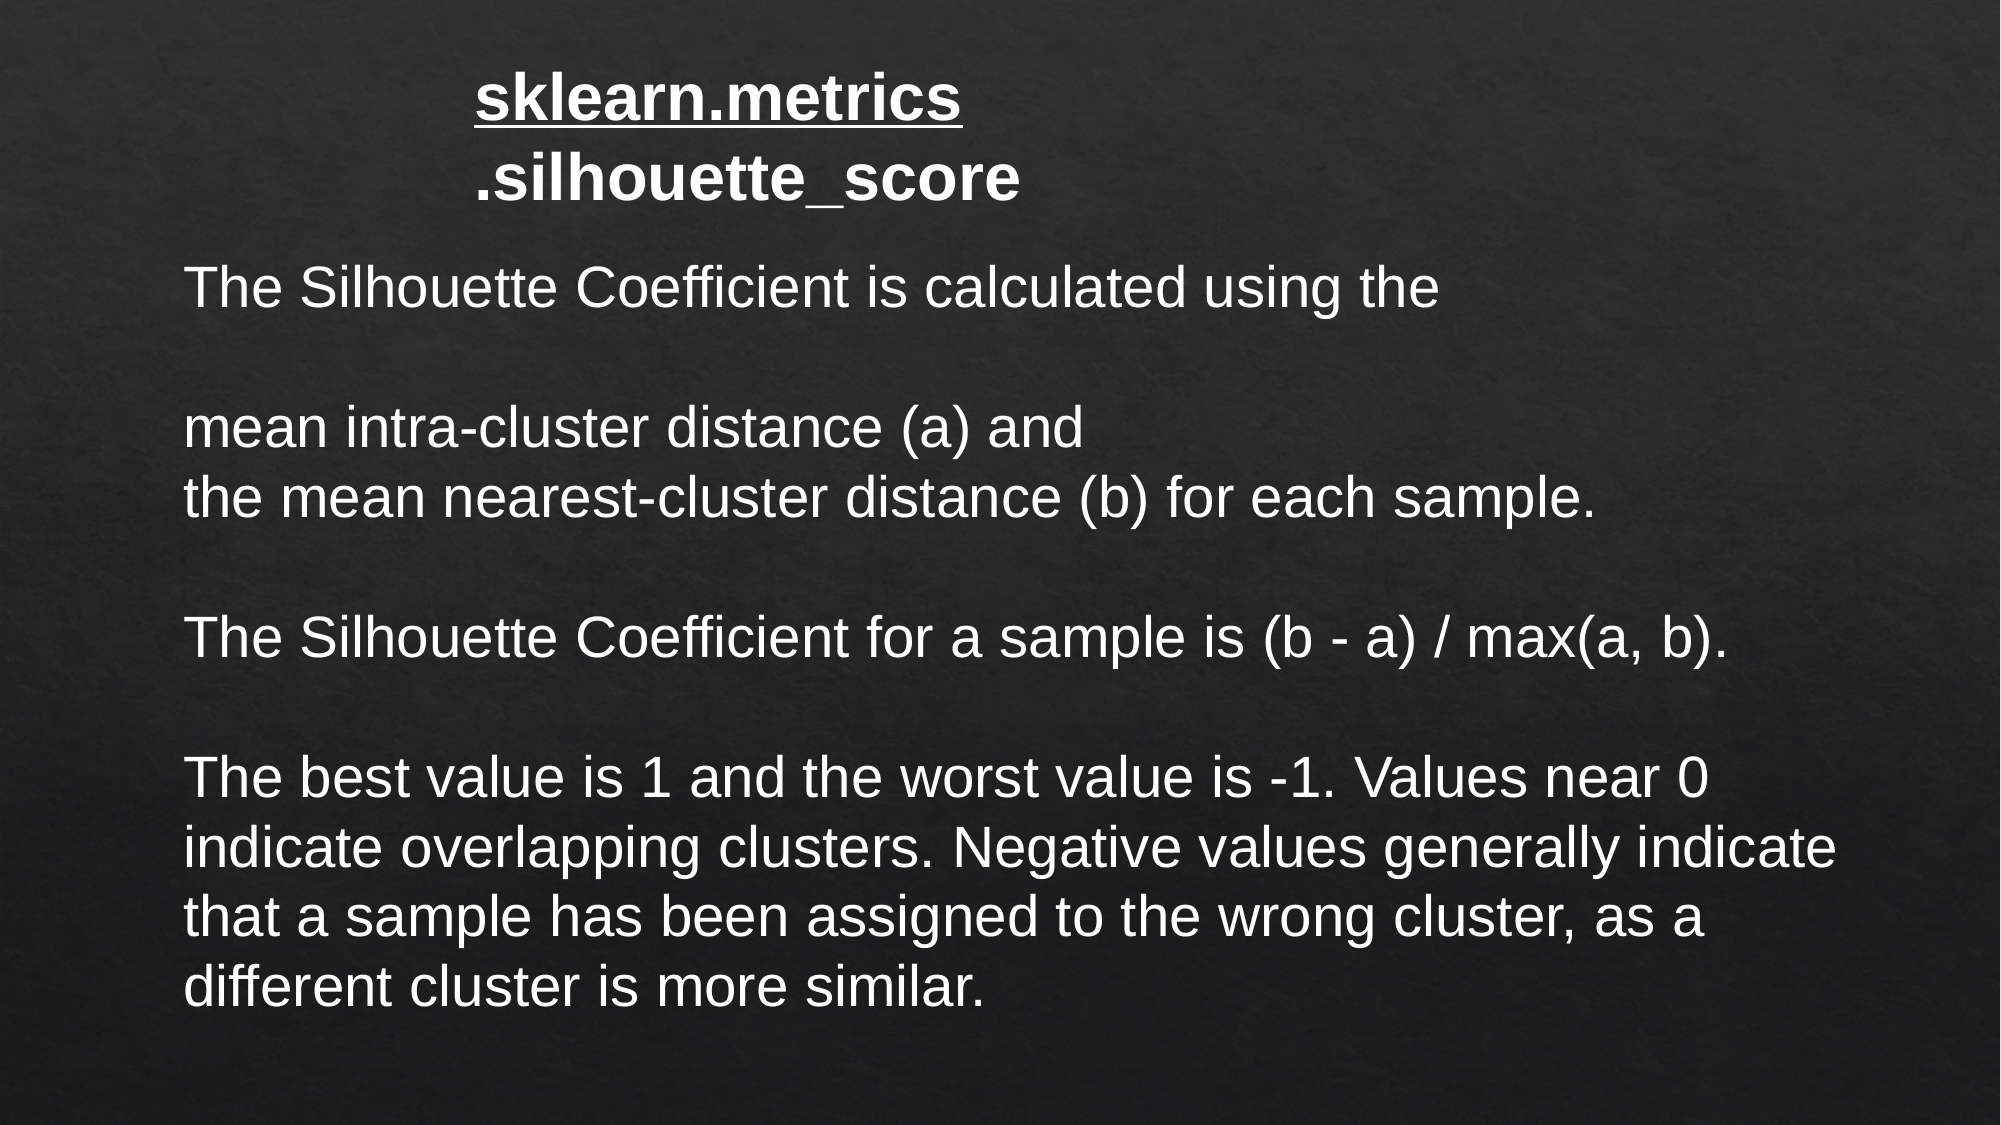

sklearn.metrics.silhouette_score
The Silhouette Coefficient is calculated using the

mean intra-cluster distance (a) and
the mean nearest-cluster distance (b) for each sample.

The Silhouette Coefficient for a sample is (b - a) / max(a, b).

The best value is 1 and the worst value is -1. Values near 0 indicate overlapping clusters. Negative values generally indicate that a sample has been assigned to the wrong cluster, as a different cluster is more similar.